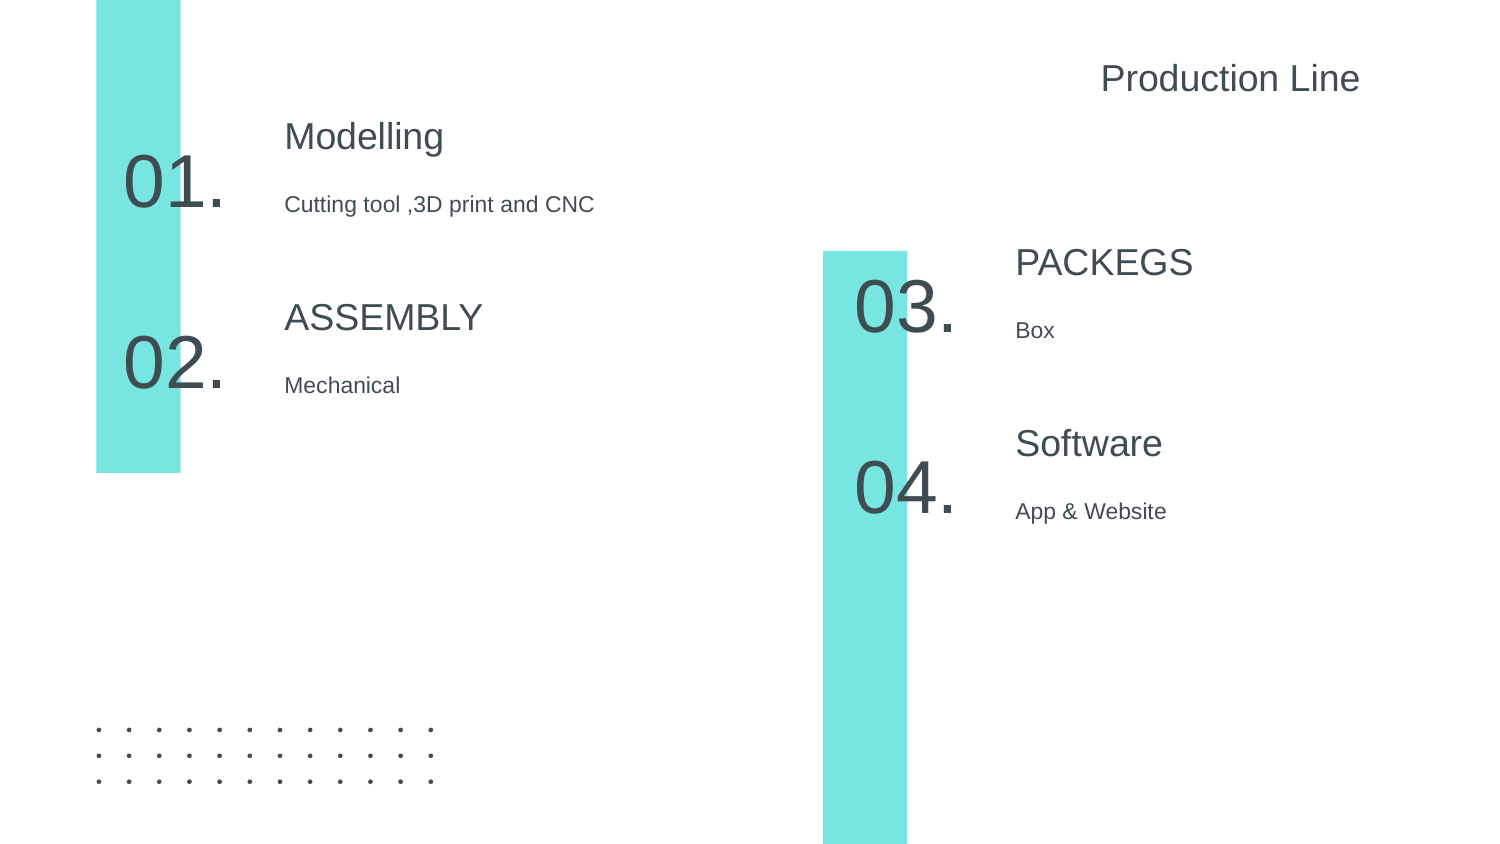

Production Line
Modelling
# 01.
Cutting tool ,3D print and CNC
PACKEGS

03.
Box
ASSEMBLY
02.
Mechanical
Software
04.
App & Website